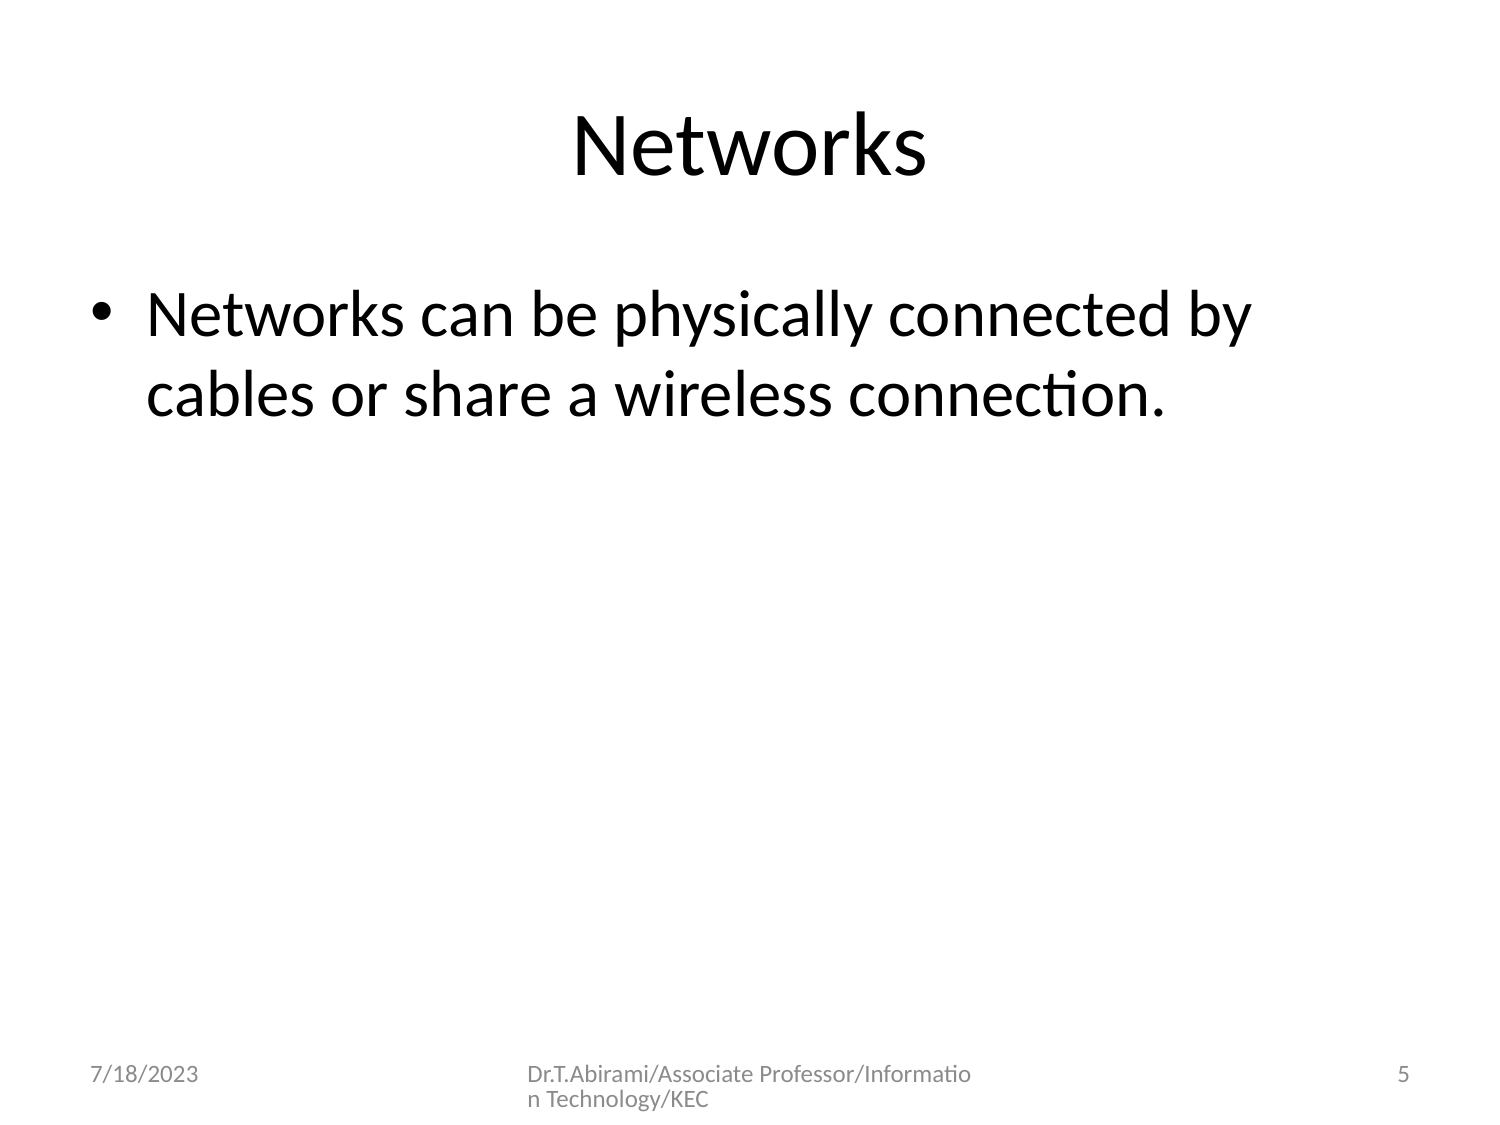

# Networks
Networks can be physically connected by cables or share a wireless connection.

7/18/2023
Dr.T.Abirami/Associate Professor/Information Technology/KEC
5